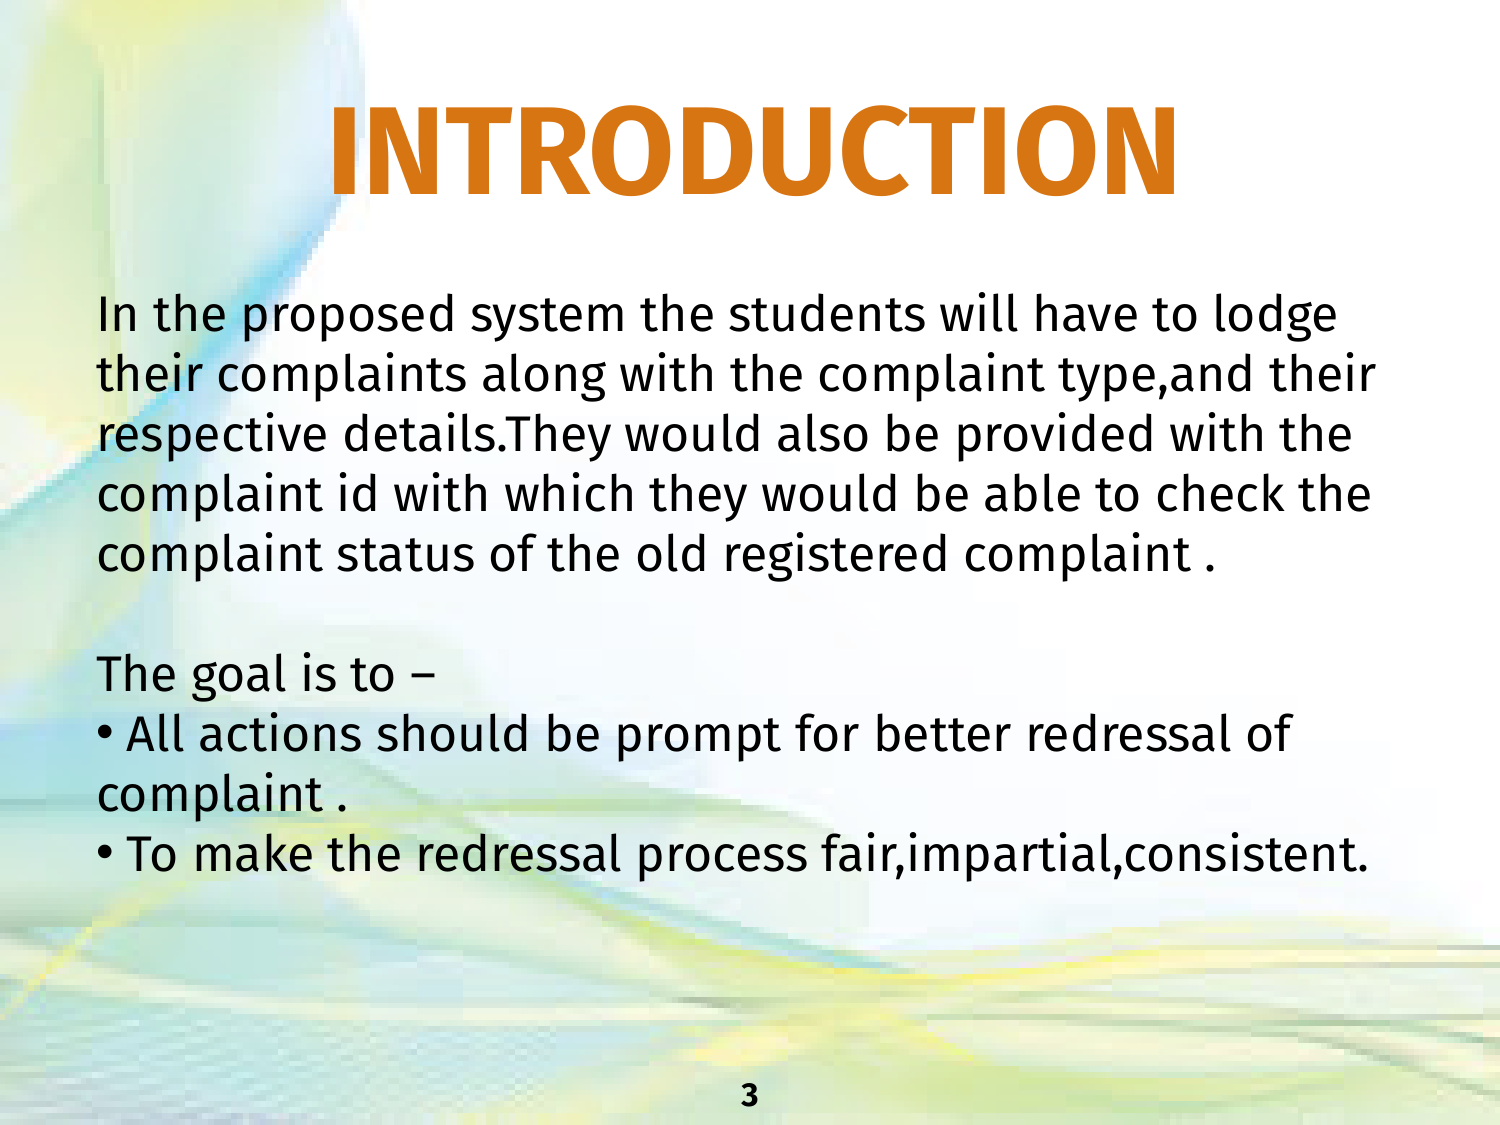

INTRODUCTION

In the proposed system the students will have to lodge their complaints along with the complaint type,and their respective details.They would also be provided with the complaint id with which they would be able to check the complaint status of the old registered complaint .

The goal is to –
 All actions should be prompt for better redressal of    complaint .
 To make the redressal process fair,impartial,consistent.

3